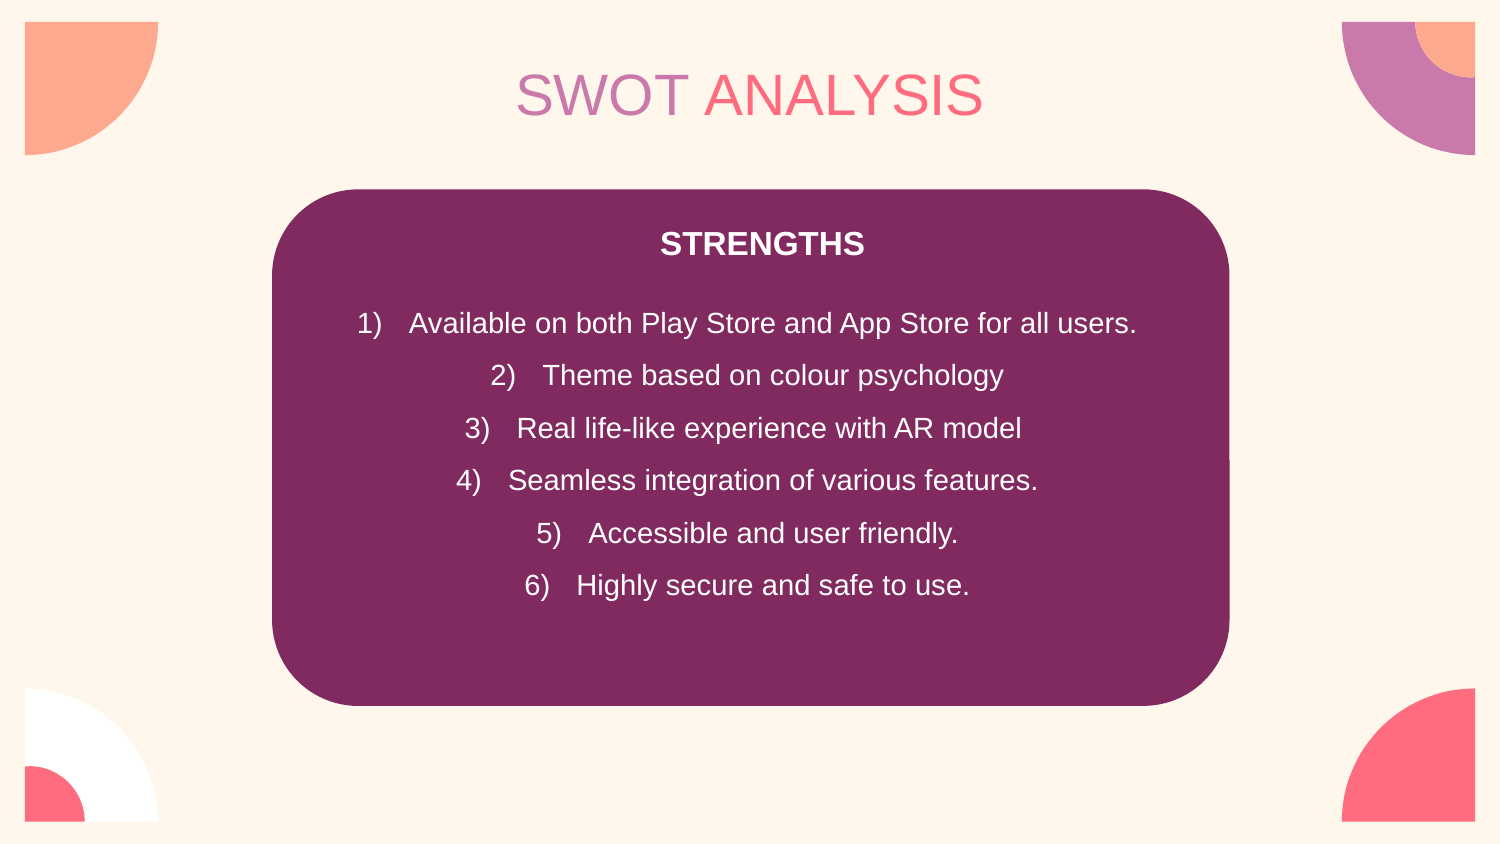

# SWOT ANALYSIS

STRENGTHS
Available on both Play Store and App Store for all users.
Theme based on colour psychology
Real life-like experience with AR model
Seamless integration of various features.
Accessible and user friendly.
Highly secure and safe to use.